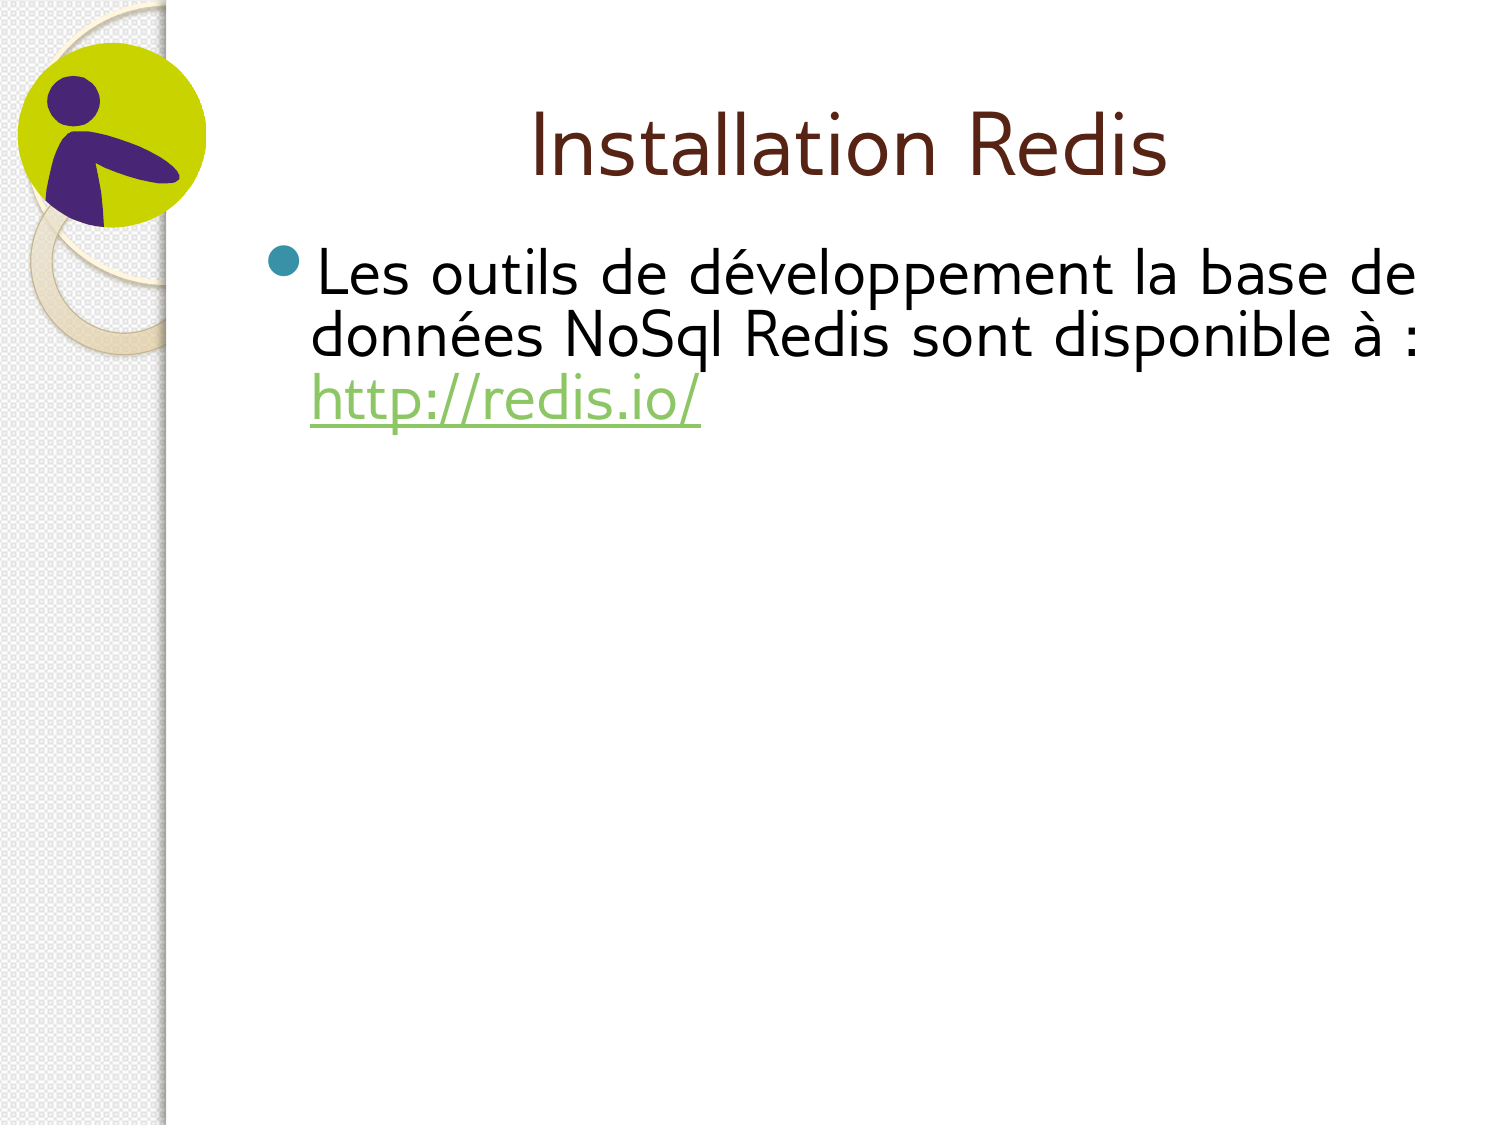

# Installation Redis
Les outils de développement la base de données NoSql Redis sont disponible à : http://redis.io/